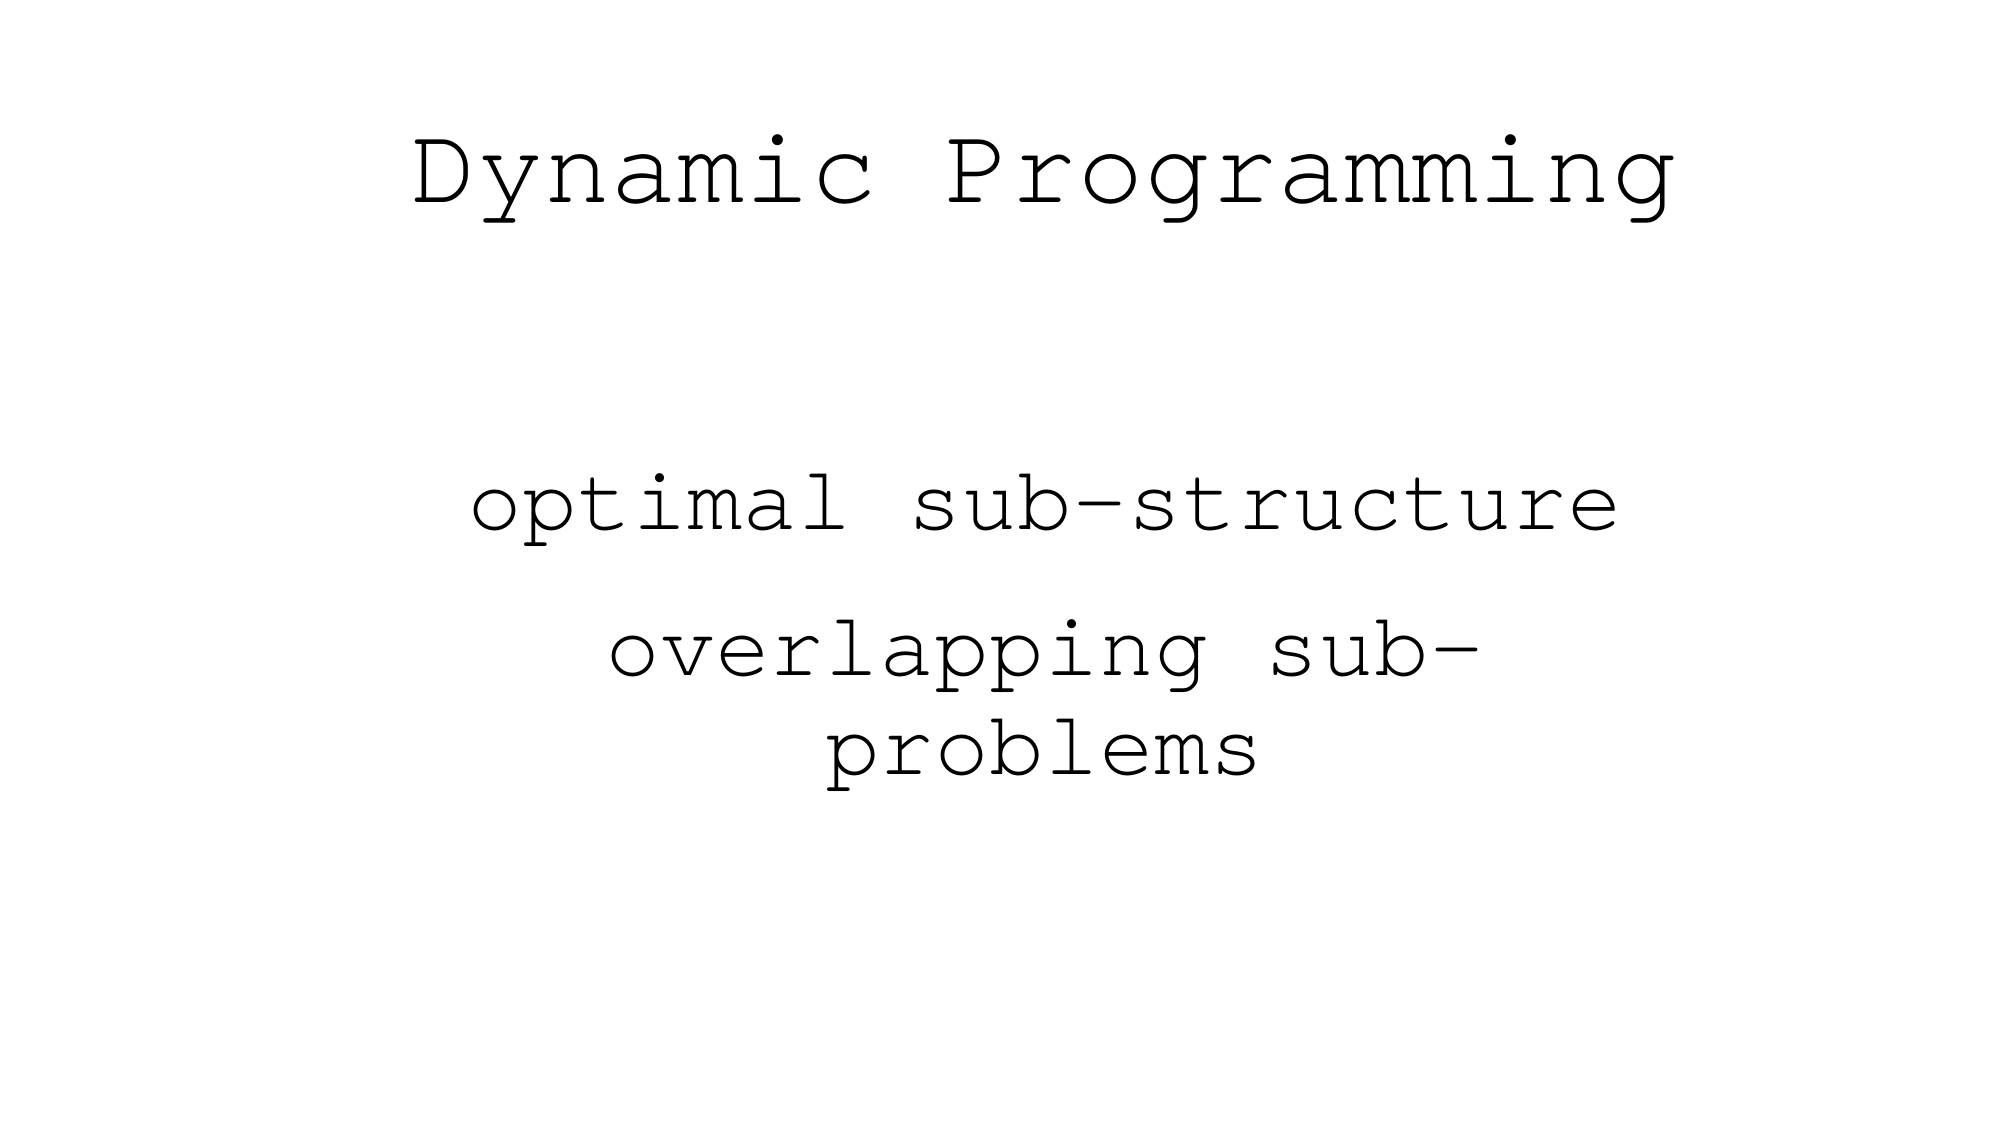

# Dynamic Programming
optimal sub-structure

overlapping sub-problems